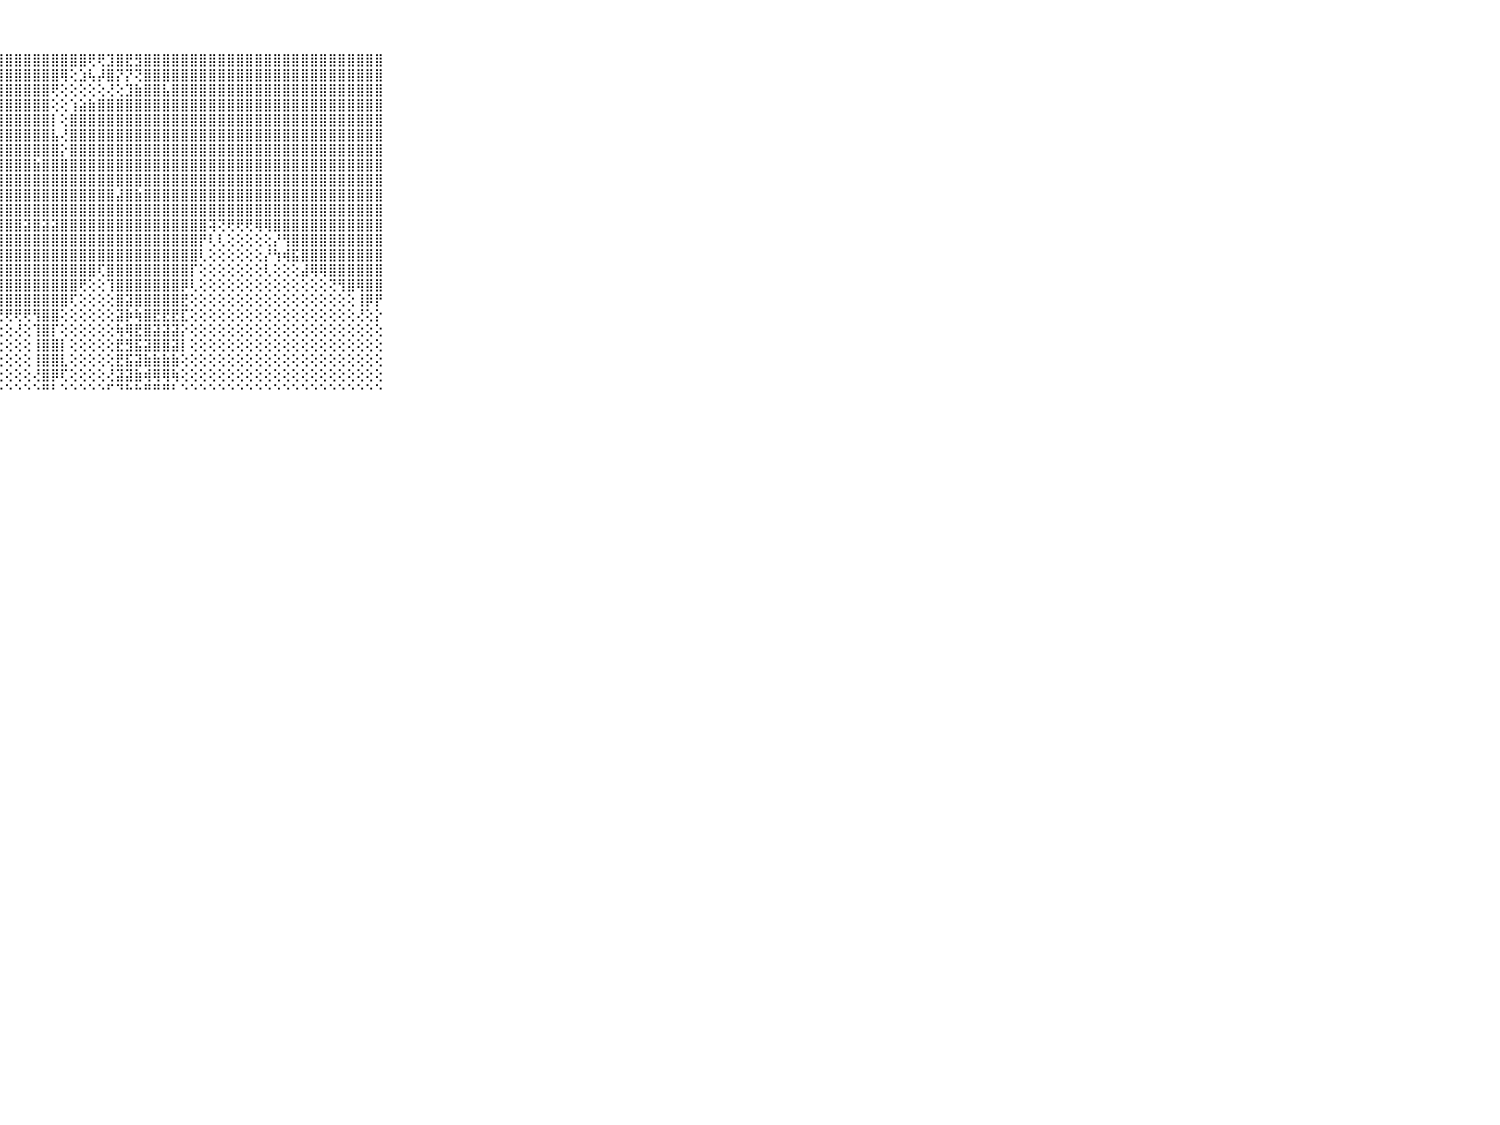

⠀⠀⠀⠀⠀⠀⠀⠀⠀⠀⠀⣿⣿⣿⣿⣿⣿⣿⣿⣿⣿⣿⣿⣿⣿⣿⣿⣿⣿⣿⣿⣿⣿⣿⣿⣿⣿⢟⢟⣹⣿⣟⣻⣿⣿⣿⣿⣿⣿⣿⣿⣿⣿⣿⣿⣿⣿⣿⣿⣿⣿⣿⣿⣿⣿⣿⣿⣿⣿⠀⠀⠀⠀⠀⠀⠀⠀⠀⠀⠀⠀
⠀⠀⠀⠀⠀⠀⠀⠀⠀⠀⠀⣿⣿⣿⣿⣿⣿⣿⣿⣿⣿⣿⣿⣿⣿⣿⣿⣿⣿⣿⣿⣿⣿⣿⢿⢕⣱⢧⡼⣿⡝⡝⢝⣿⣿⣿⣿⣿⣿⣿⣿⣿⣿⣿⣿⣿⣿⣿⣿⣿⣿⣿⣿⣿⣿⣿⣿⣿⣿⠀⠀⠀⠀⠀⠀⠀⠀⠀⠀⠀⠀
⠀⠀⠀⠀⠀⠀⠀⠀⠀⠀⠀⣿⣿⣿⣿⣿⣿⣿⣿⣿⣿⣿⣿⣿⣿⣿⣿⣿⣿⣿⣿⣿⣿⢟⢕⢕⢕⢕⢕⢜⢕⣹⣷⣿⣿⣧⣿⣿⣿⣿⣿⣿⣿⣿⣿⣿⣿⣿⣿⣿⣿⣿⣿⣿⣿⣿⣿⣿⣿⠀⠀⠀⠀⠀⠀⠀⠀⠀⠀⠀⠀
⠀⠀⠀⠀⠀⠀⠀⠀⠀⠀⠀⣿⣿⣿⣿⣿⣿⣿⣿⣿⣿⣿⣿⣿⣿⣿⣿⣿⣿⣿⣿⣿⣿⢕⢕⢱⣵⣷⣿⣿⣿⣿⣿⣿⣿⣿⣿⣿⣿⣿⣿⣿⣿⣿⣿⣿⣿⣿⣿⣿⣿⣿⣿⣿⣿⣿⣿⣿⣿⠀⠀⠀⠀⠀⠀⠀⠀⠀⠀⠀⠀
⠀⠀⠀⠀⠀⠀⠀⠀⠀⠀⠀⣿⣿⣿⣿⣿⣿⣿⣿⣿⣿⣿⣿⣿⣿⣿⣿⣿⣿⣿⣿⣿⣿⡇⢕⣿⣿⣿⣿⣿⣿⣿⣿⣿⣿⣿⣿⣿⣿⣿⣿⣿⣿⣿⣿⣿⣿⣿⣿⣿⣿⣿⣿⣿⣿⣿⣿⣿⣿⠀⠀⠀⠀⠀⠀⠀⠀⠀⠀⠀⠀
⠀⠀⠀⠀⠀⠀⠀⠀⠀⠀⠀⣿⣿⣿⣿⣿⣿⣿⣿⣿⣿⣿⣿⣿⣿⣿⣿⣿⣿⣿⣿⣿⣿⣧⢜⣿⣿⣿⣿⣿⣿⣿⣿⣿⣿⣿⣿⣿⣿⣿⣿⣿⣿⣿⣿⣿⣿⣿⣿⣿⣿⣿⣿⣿⣿⣿⣿⣿⣿⠀⠀⠀⠀⠀⠀⠀⠀⠀⠀⠀⠀
⠀⠀⠀⠀⠀⠀⠀⠀⠀⠀⠀⣿⣿⣿⣿⣿⣿⣿⣿⣿⣿⣿⣿⣿⣿⣿⣿⣿⣿⣿⣿⣿⣿⣿⡕⣿⣿⣿⣿⣿⣿⣿⣿⣿⣿⣿⣿⣿⣿⣿⣿⣿⣿⣿⣿⣿⣿⣿⣿⣿⣿⣿⣿⣿⣿⣿⣿⣿⣿⠀⠀⠀⠀⠀⠀⠀⠀⠀⠀⠀⠀
⠀⠀⠀⠀⠀⠀⠀⠀⠀⠀⠀⣿⣿⣿⣿⣿⣿⣿⣿⣿⣿⣿⣿⣿⣿⣿⣿⣿⣿⣿⣿⣷⣿⣿⣿⣿⣿⣿⣿⣿⣿⣿⣿⣿⣿⣿⣿⣿⣿⣿⣿⣿⣿⣿⣿⣿⣿⣿⣿⣿⣿⣿⣿⣿⣿⣿⣿⣿⣿⠀⠀⠀⠀⠀⠀⠀⠀⠀⠀⠀⠀
⠀⠀⠀⠀⠀⠀⠀⠀⠀⠀⠀⣿⣿⣿⣿⣿⣿⣿⣿⣿⣿⣿⣿⣿⣿⣿⣿⣿⣿⣿⣿⣿⣿⣿⣿⣿⣿⣿⣿⣿⣿⣿⣿⣿⣿⣿⣿⣿⣿⣿⣿⣿⣿⣿⣿⣿⣿⣿⣿⣿⣿⣿⣿⣿⣿⣿⣿⣿⣿⠀⠀⠀⠀⠀⠀⠀⠀⠀⠀⠀⠀
⠀⠀⠀⠀⠀⠀⠀⠀⠀⠀⠀⣿⣿⣿⣿⣿⣿⣿⣿⣿⣿⣿⣿⣿⣿⣿⣿⣿⣿⣿⣿⣿⣿⣿⣿⣿⣿⣿⣿⣿⣼⣿⣷⣿⣿⣿⣿⣿⣿⣿⣿⣿⣿⣿⣿⣿⣿⣿⣿⣿⣿⣿⣿⣿⣿⣿⣿⣿⣿⠀⠀⠀⠀⠀⠀⠀⠀⠀⠀⠀⠀
⠀⠀⠀⠀⠀⠀⠀⠀⠀⠀⠀⣿⣿⣿⣿⣿⣿⣿⣿⣿⣿⣿⣿⣿⣿⣿⣿⣿⣿⣿⣿⣿⣿⣿⣿⣿⣿⣿⣿⣿⣿⣿⣿⣿⣿⣿⣿⣿⣿⣿⣿⣿⣿⣿⣿⣿⣿⣿⣿⣿⣿⣿⣿⣿⣿⣿⣿⣿⣿⠀⠀⠀⠀⠀⠀⠀⠀⠀⠀⠀⠀
⠀⠀⠀⠀⠀⠀⠀⠀⠀⠀⠀⣿⣿⣿⣿⣿⣿⣿⣿⣿⣿⣿⣿⣿⣿⣿⣿⣿⣿⣿⣽⣿⣽⣽⣿⣿⣿⣿⣿⣿⣿⣿⣿⣿⣿⣿⣿⣿⣿⣿⢽⢝⢟⢟⢟⢿⢿⣿⣿⣿⣿⣿⣿⣿⣿⣿⣿⣿⣿⠀⠀⠀⠀⠀⠀⠀⠀⠀⠀⠀⠀
⠀⠀⠀⠀⠀⠀⠀⠀⠀⠀⠀⣿⣿⣿⣿⣿⣿⣿⣿⣿⣿⣿⣿⣿⣿⣿⣿⣿⣿⣿⣿⣿⣿⣿⣿⣿⣿⣿⣿⣿⣿⣿⣿⣿⣿⣿⣿⣿⣿⡟⢇⢇⢕⢕⢕⢕⢕⡜⢻⣿⣿⣿⣿⣿⣿⣿⣿⣿⣿⠀⠀⠀⠀⠀⠀⠀⠀⠀⠀⠀⠀
⠀⠀⠀⠀⠀⠀⠀⠀⠀⠀⠀⣿⣿⣿⣿⣿⣿⣿⣿⣿⣿⣿⣿⣿⣿⣿⣿⣿⣿⣿⣿⣿⣿⣿⣿⣿⣿⣿⣿⣿⣿⣿⣿⣿⣿⣿⣿⣿⣿⢇⢕⢕⢕⢕⢕⢕⡜⢳⢾⣯⣿⣿⣿⣿⣿⣿⣿⣿⣿⠀⠀⠀⠀⠀⠀⠀⠀⠀⠀⠀⠀
⠀⠀⠀⠀⠀⠀⠀⠀⠀⠀⠀⣿⣿⣿⣿⣿⣿⣿⣿⣿⣿⣿⣿⣿⣿⣿⣿⣿⣿⣿⣿⣿⣿⣿⣿⣿⣿⣿⢏⣿⣿⣿⣿⣿⣿⣿⣿⣿⡏⢕⢕⢕⢕⢕⢕⢕⢇⢕⢕⢕⣼⢿⢿⣿⣿⣿⣿⣿⣿⠀⠀⠀⠀⠀⠀⠀⠀⠀⠀⠀⠀
⠀⠀⠀⠀⠀⠀⠀⠀⠀⠀⠀⣿⣿⣿⣿⣿⣿⣿⣿⣿⣿⣿⣿⣿⣿⣿⣿⣿⣿⣿⣿⣿⣿⣿⣿⣿⢟⢕⢕⢹⣿⣿⣿⣿⣿⣿⣿⡿⢇⢕⢕⢕⢕⢕⢕⢕⢕⢕⢕⢕⢕⢕⢕⢝⢻⣿⢿⣿⣿⠀⠀⠀⠀⠀⠀⠀⠀⠀⠀⠀⠀
⠀⠀⠀⠀⠀⠀⠀⠀⠀⠀⠀⣿⣿⣿⣿⣿⣿⣿⣿⣿⣿⣿⣿⣿⣿⣿⣿⣿⣿⣿⣿⣿⣿⣿⣿⢏⢕⢕⢕⢕⣿⣽⣿⣿⣿⣿⣿⣟⢕⢕⢕⢕⢕⢕⢕⢕⢕⢕⢕⢕⢕⢕⢕⢕⢕⢕⢸⡿⡟⠀⠀⠀⠀⠀⠀⠀⠀⠀⠀⠀⠀
⠀⠀⠀⠀⠀⠀⠀⠀⠀⠀⠀⣿⣿⣿⣿⣿⣿⣿⣿⣿⣿⣿⣿⣟⢏⢝⢜⢟⢟⢟⢟⢻⣿⣿⢕⢕⢕⢕⢕⢕⣽⡷⢷⣿⣟⣟⣟⣏⢕⢕⢕⢕⢕⢕⢕⢕⢕⢕⢕⢕⢕⢕⢕⢕⢕⢕⢜⢕⡕⠀⠀⠀⠀⠀⠀⠀⠀⠀⠀⠀⠀
⠀⠀⠀⠀⠀⠀⠀⠀⠀⠀⠀⣿⣿⣿⣿⣿⣿⣿⣿⣿⣿⣿⣿⡇⢕⢕⢕⢕⢕⢜⢕⢹⣿⡏⢕⢕⢕⢕⢕⢕⢷⢿⣟⣿⣽⣽⣽⡕⢕⢕⢕⢕⢕⢕⢕⢕⢕⢕⢕⢕⢕⢕⢕⢕⢕⢕⢕⢕⢕⠀⠀⠀⠀⠀⠀⠀⠀⠀⠀⠀⠀
⠀⠀⠀⠀⠀⠀⠀⠀⠀⠀⠀⣿⣿⣿⣿⣿⣿⣿⣿⣿⣿⣿⣿⡕⢕⢕⢕⢕⢕⢕⢕⢸⣿⣿⡇⢕⢕⢕⢕⢕⣟⣻⣯⣽⣿⣿⣽⡇⢕⢕⢕⢕⢕⢕⢕⢕⢕⢕⢕⢕⢕⢕⢕⢕⢕⢕⢕⢕⢕⠀⠀⠀⠀⠀⠀⠀⠀⠀⠀⠀⠀
⠀⠀⠀⠀⠀⠀⠀⠀⠀⠀⠀⣿⣿⣿⣿⣿⣿⣿⣿⣿⣿⣿⣿⢕⢕⢕⢕⢕⢕⢕⢕⢸⣿⣿⣇⢕⢕⢕⢕⢕⣟⣯⣽⣷⣷⣷⣷⢕⢕⢕⢕⢕⢕⢕⢕⢕⢕⢕⢕⢕⢕⢕⢕⢕⢕⢕⢕⢕⢕⠀⠀⠀⠀⠀⠀⠀⠀⠀⠀⠀⠀
⠀⠀⠀⠀⠀⠀⠀⠀⠀⠀⠀⢹⣻⣿⣿⣿⣿⣿⣿⣿⣿⣿⢕⢕⢕⢕⢕⢕⢕⢕⢕⢜⣿⡿⢏⢕⢕⢕⢕⢜⣽⣽⣷⢾⢿⢿⢷⢕⢕⢕⢕⢕⢕⢕⢕⢕⢕⢕⢕⢕⢕⢕⢕⢕⢕⢕⢕⢕⢕⠀⠀⠀⠀⠀⠀⠀⠀⠀⠀⠀⠀
⠀⠀⠀⠀⠀⠀⠀⠀⠀⠀⠀⠘⠛⠛⠛⠛⠛⠛⠛⠛⠛⠋⠑⠑⠑⠑⠑⠑⠑⠑⠑⠑⠛⠃⠑⠑⠑⠑⠑⠋⠙⠓⠓⠛⠛⠛⠃⠑⠑⠑⠑⠑⠑⠑⠑⠑⠑⠑⠑⠑⠑⠑⠑⠑⠑⠑⠑⠑⠑⠀⠀⠀⠀⠀⠀⠀⠀⠀⠀⠀⠀